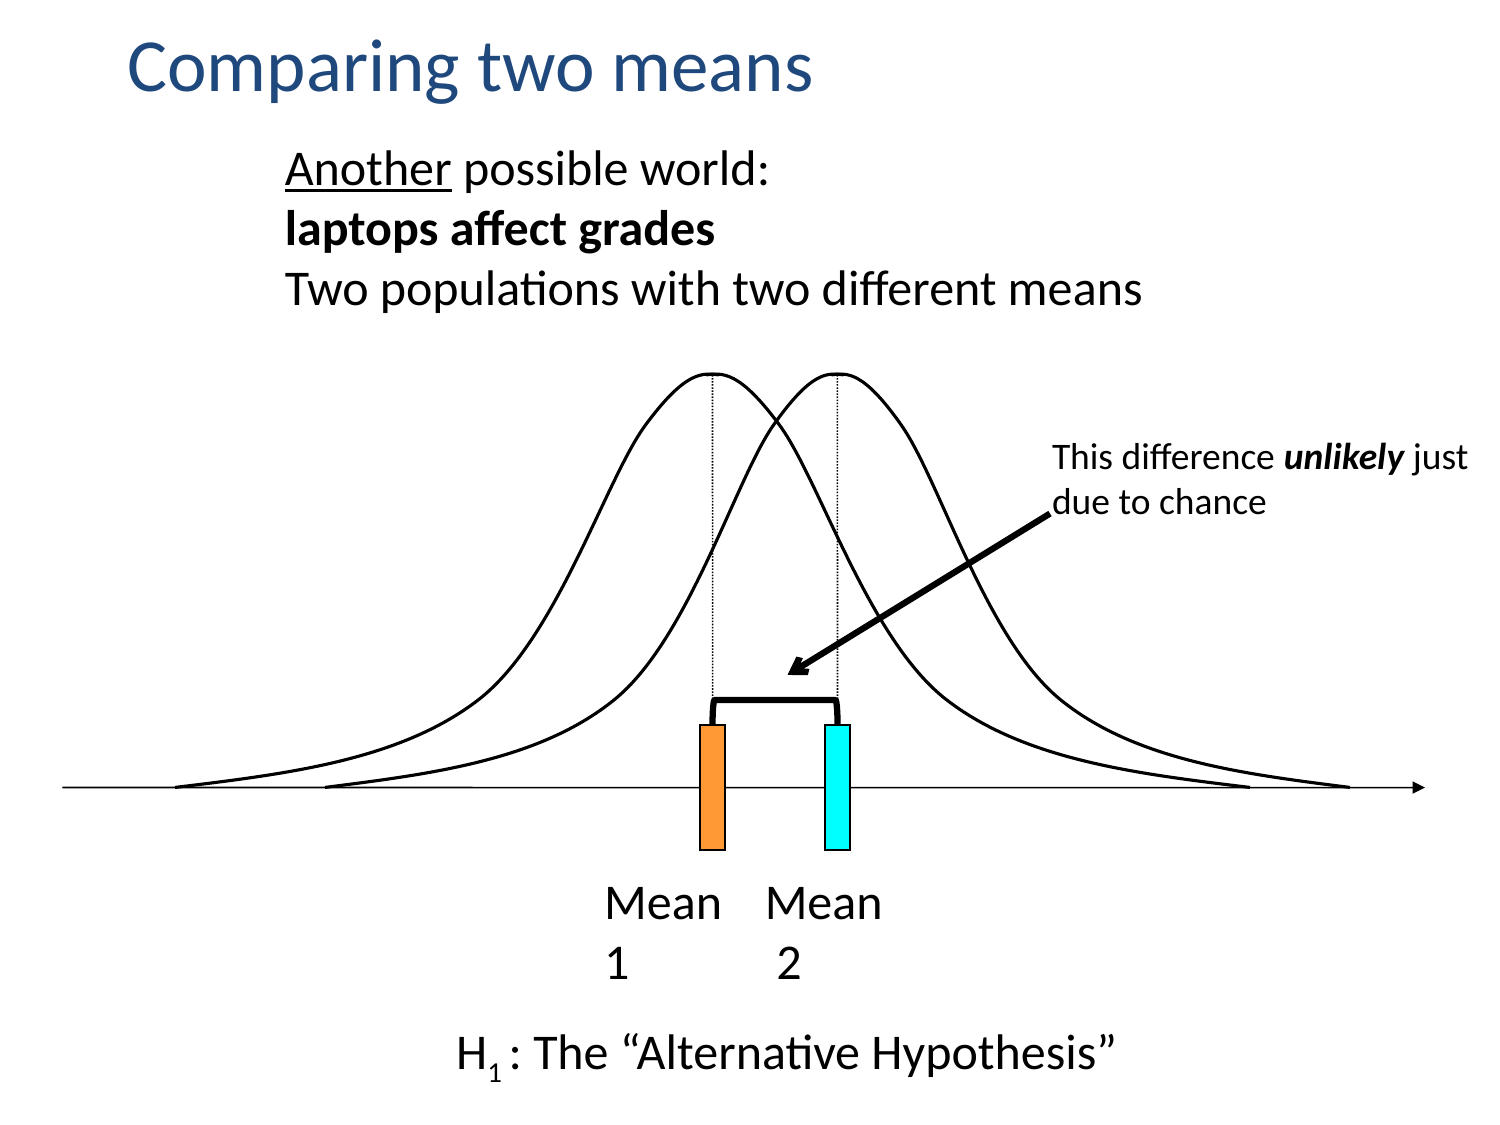

Comparing two means
Another possible world:
laptops affect grades
Two populations with two different means

This difference unlikely just due to chance

Mean
1
Mean
 2
H1 : The “Alternative Hypothesis”